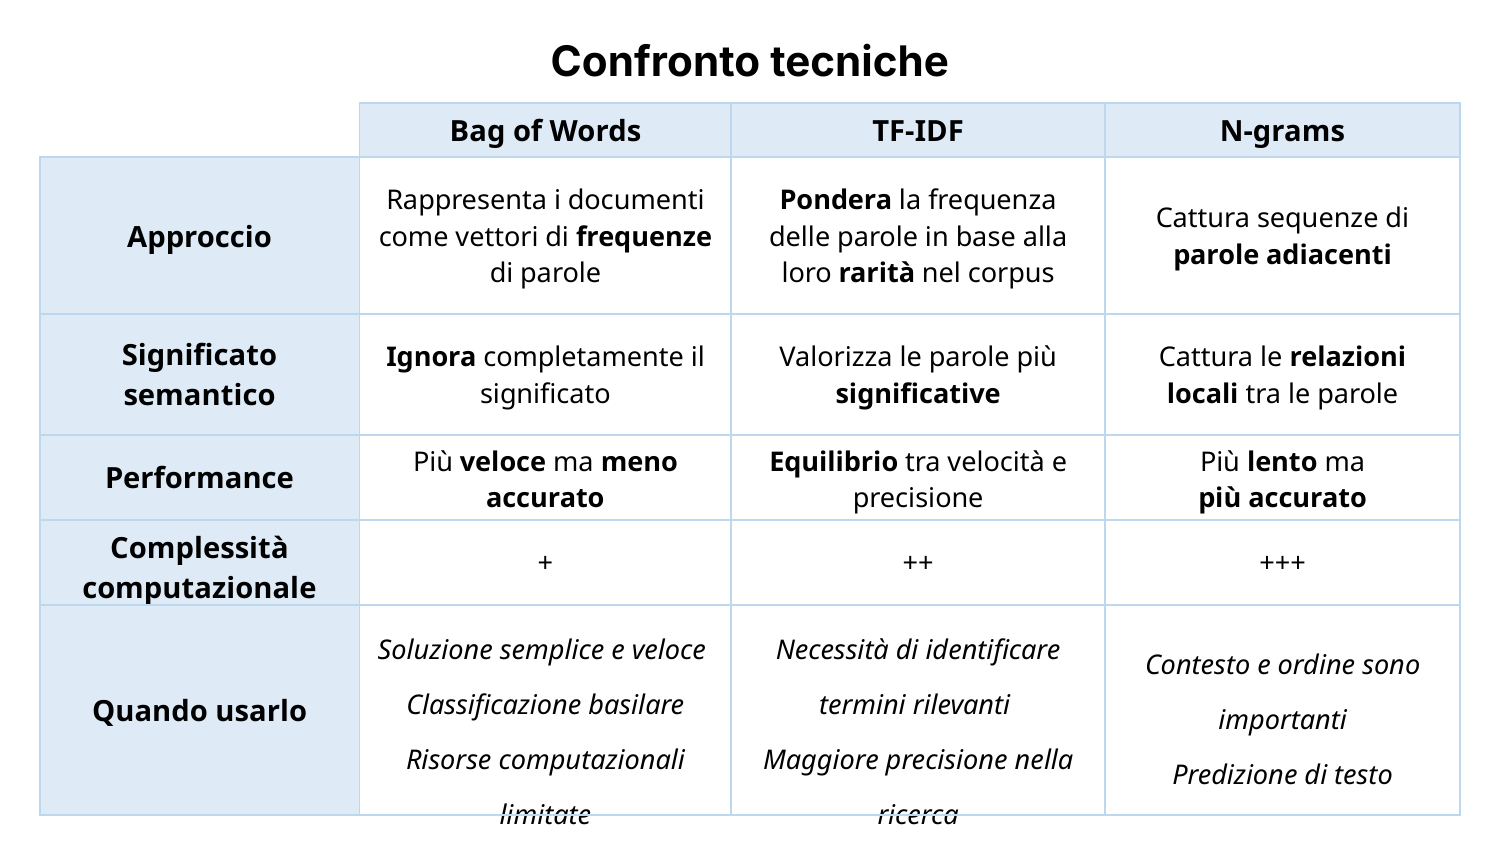

Confronto tecniche
|  | Bag of Words | TF-IDF | N-grams |
| --- | --- | --- | --- |
| Approccio | Rappresenta i documenti come vettori di frequenze di parole | Pondera la frequenza delle parole in base alla loro rarità nel corpus | Cattura sequenze di parole adiacenti |
| Significato semantico | Ignora completamente il significato | Valorizza le parole più significative | Cattura le relazioni locali tra le parole |
| Performance | Più veloce ma meno accurato | Equilibrio tra velocità e precisione | Più lento ma più accurato |
| Complessità computazionale | + | ++ | +++ |
| Quando usarlo | Soluzione semplice e veloce Classificazione basilare Risorse computazionali limitate | Necessità di identificare termini rilevanti Maggiore precisione nella ricerca | Contesto e ordine sono importanti Predizione di testo |